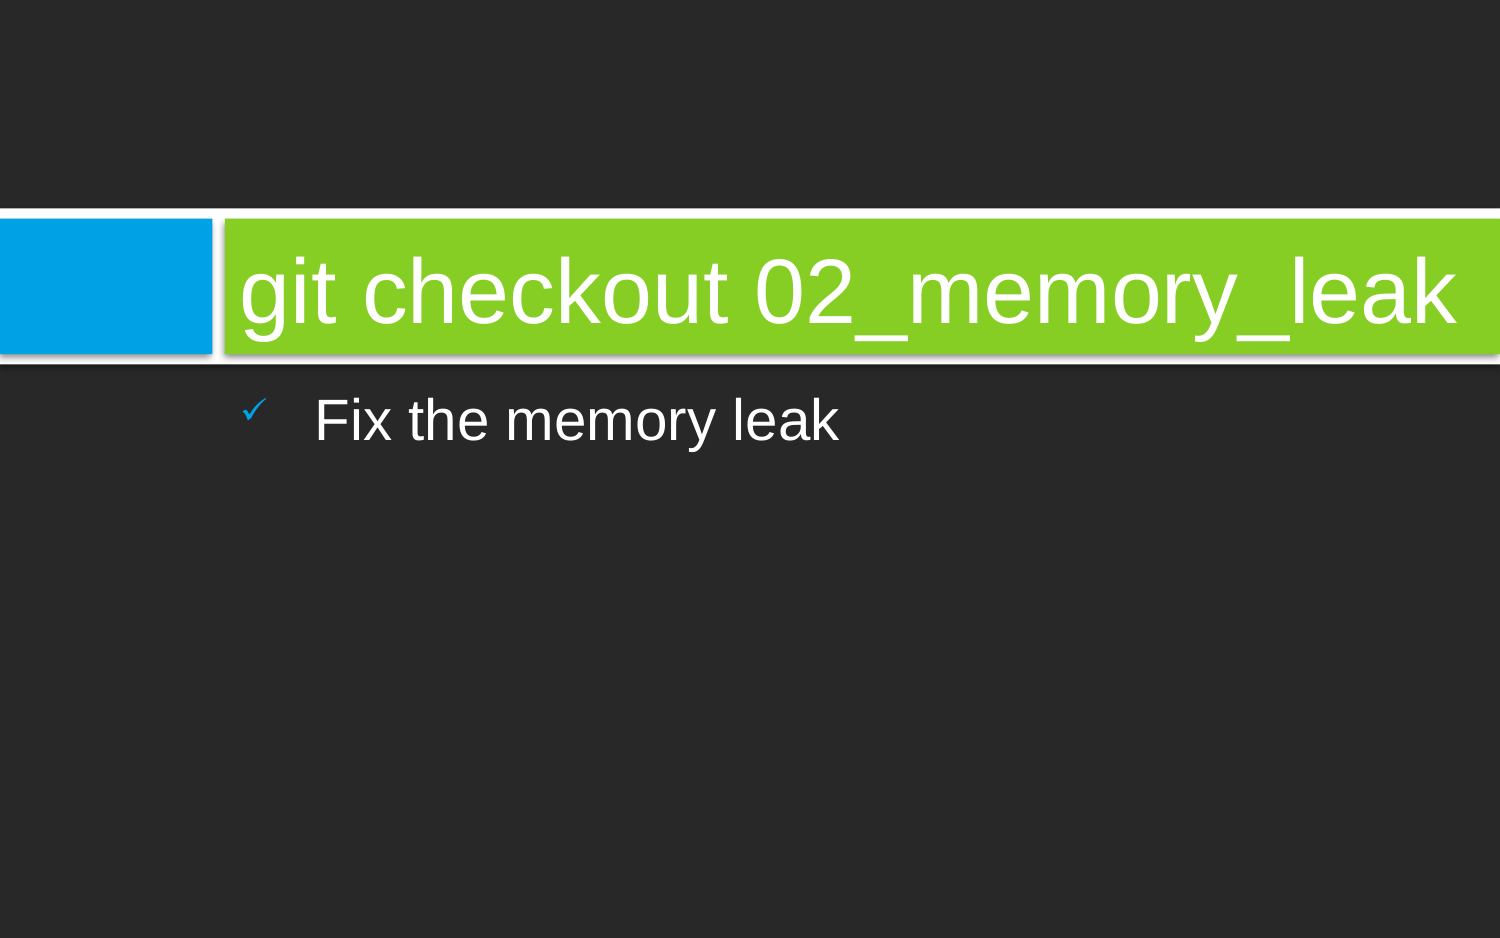

# git checkout 02_memory_leak
Fix the memory leak